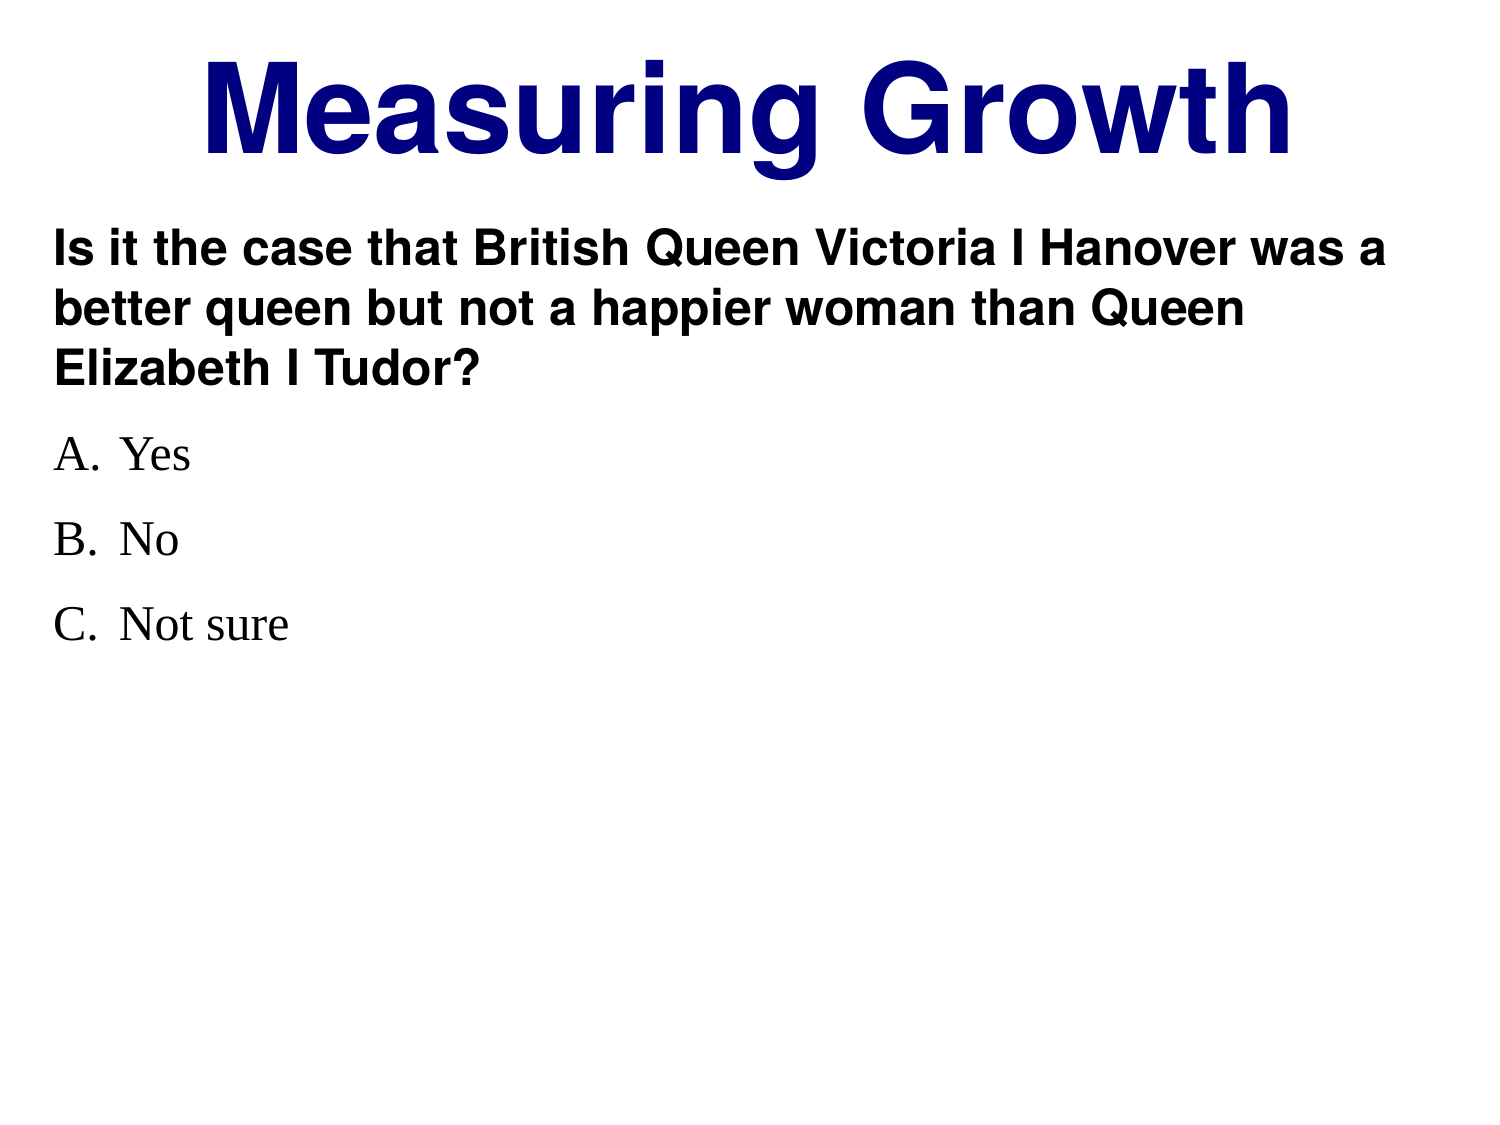

Measuring Growth
Is it the case that British Queen Victoria I Hanover was a better queen but not a happier woman than Queen Elizabeth I Tudor?
Yes
No
Not sure